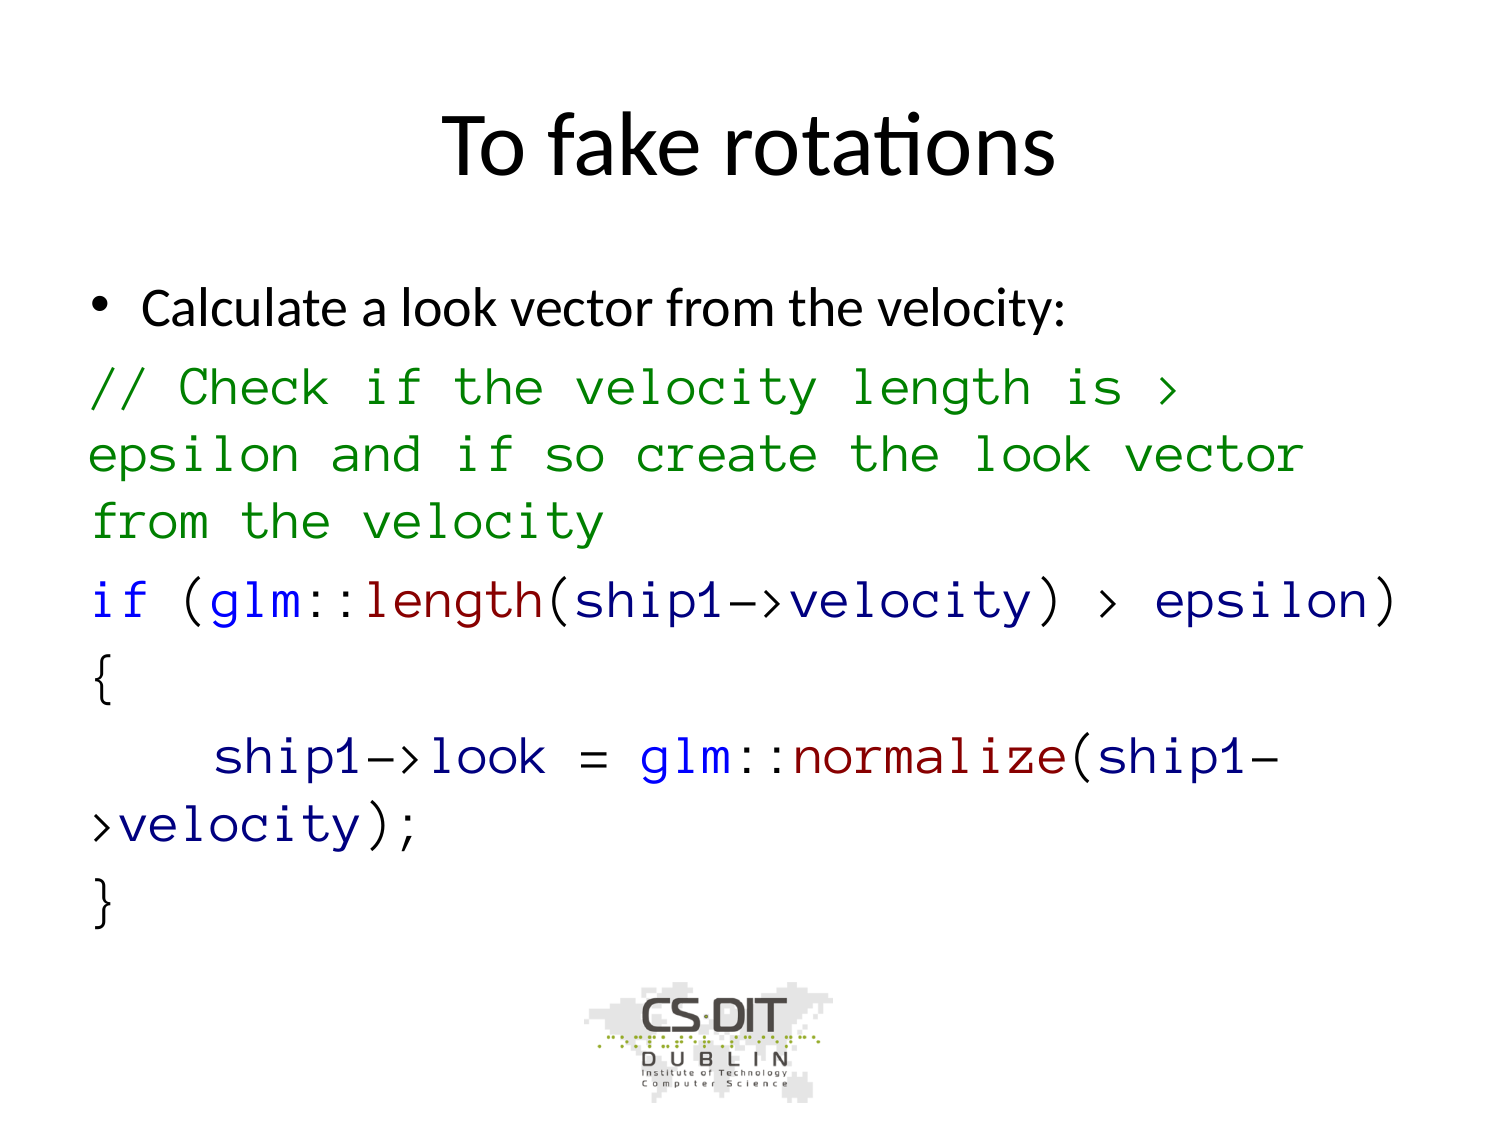

# To fake rotations
Calculate a look vector from the velocity:
// Check if the velocity length is > epsilon and if so create the look vector from the velocity
if (glm::length(ship1->velocity) > epsilon)
{
	ship1->look = glm::normalize(ship1->velocity);
}